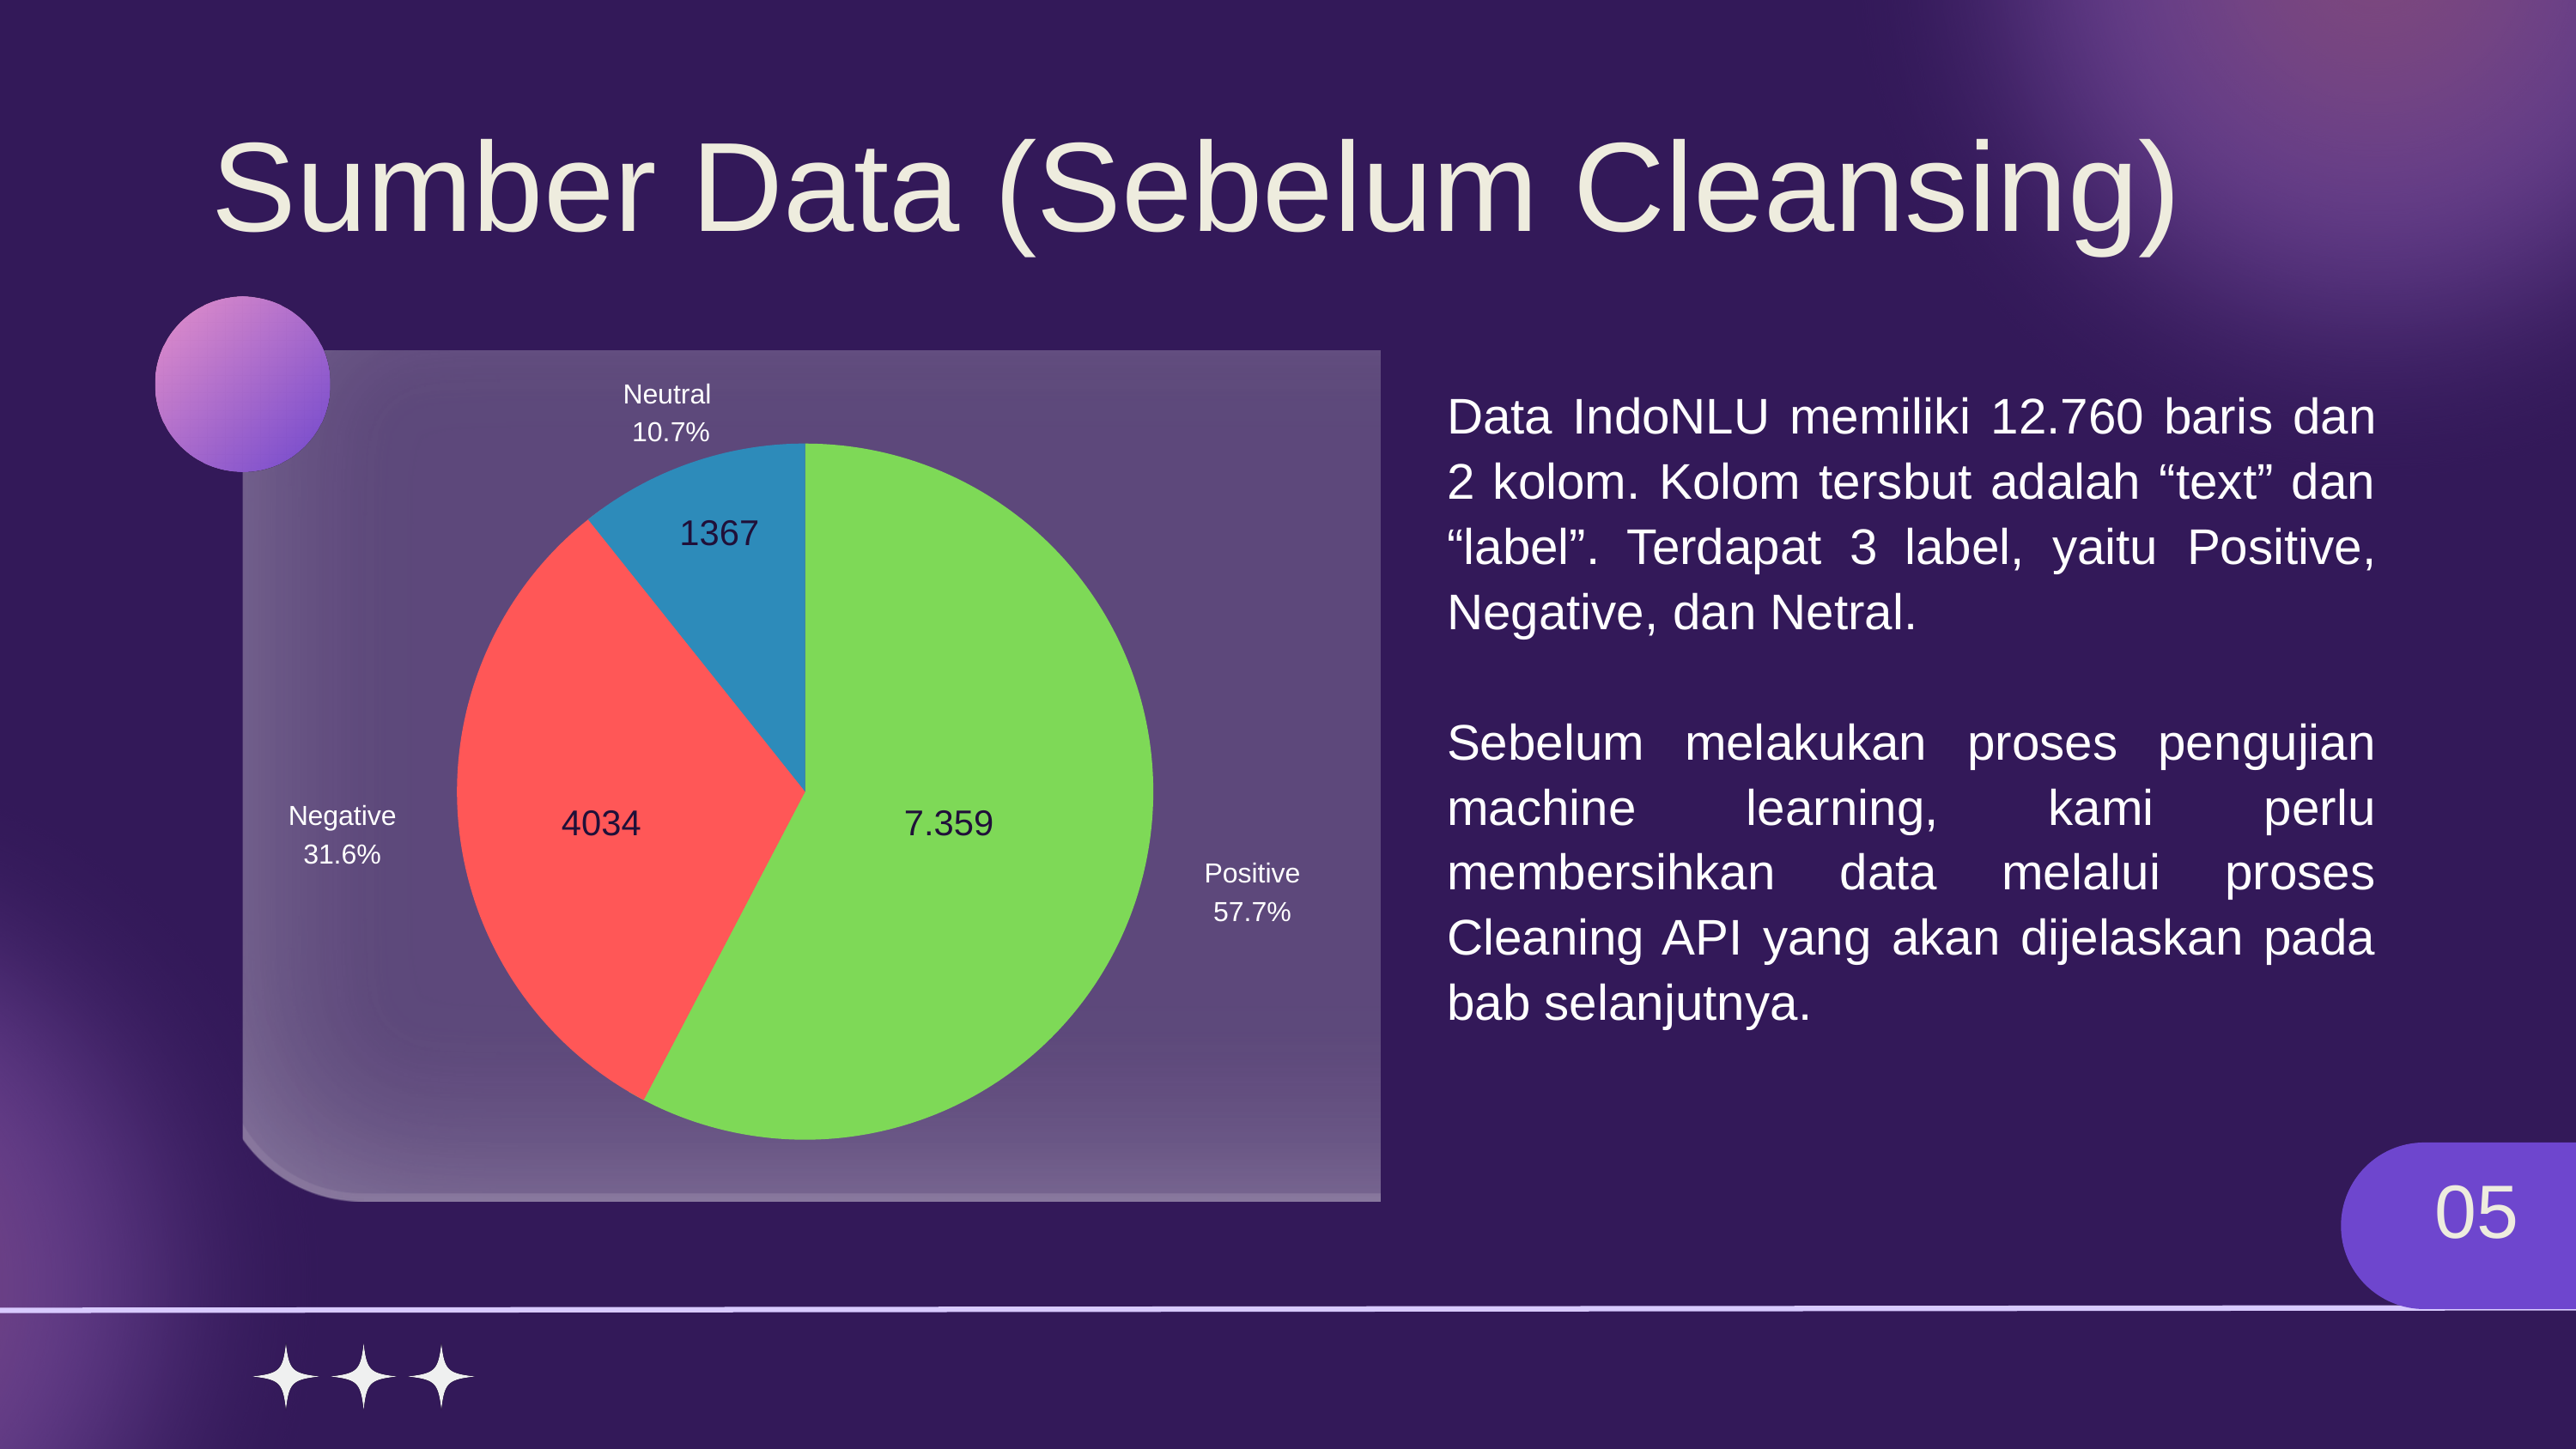

Sumber Data (Sebelum Cleansing)

Neutral
10.7%

Negative
31.6%
Positive
57.7%
Data IndoNLU memiliki 12.760 baris dan 2 kolom. Kolom tersbut adalah “text” dan “label”. Terdapat 3 label, yaitu Positive, Negative, dan Netral.

Sebelum melakukan proses pengujian machine learning, kami perlu membersihkan data melalui proses Cleaning API yang akan dijelaskan pada bab selanjutnya.
1367

4034
7.359

05